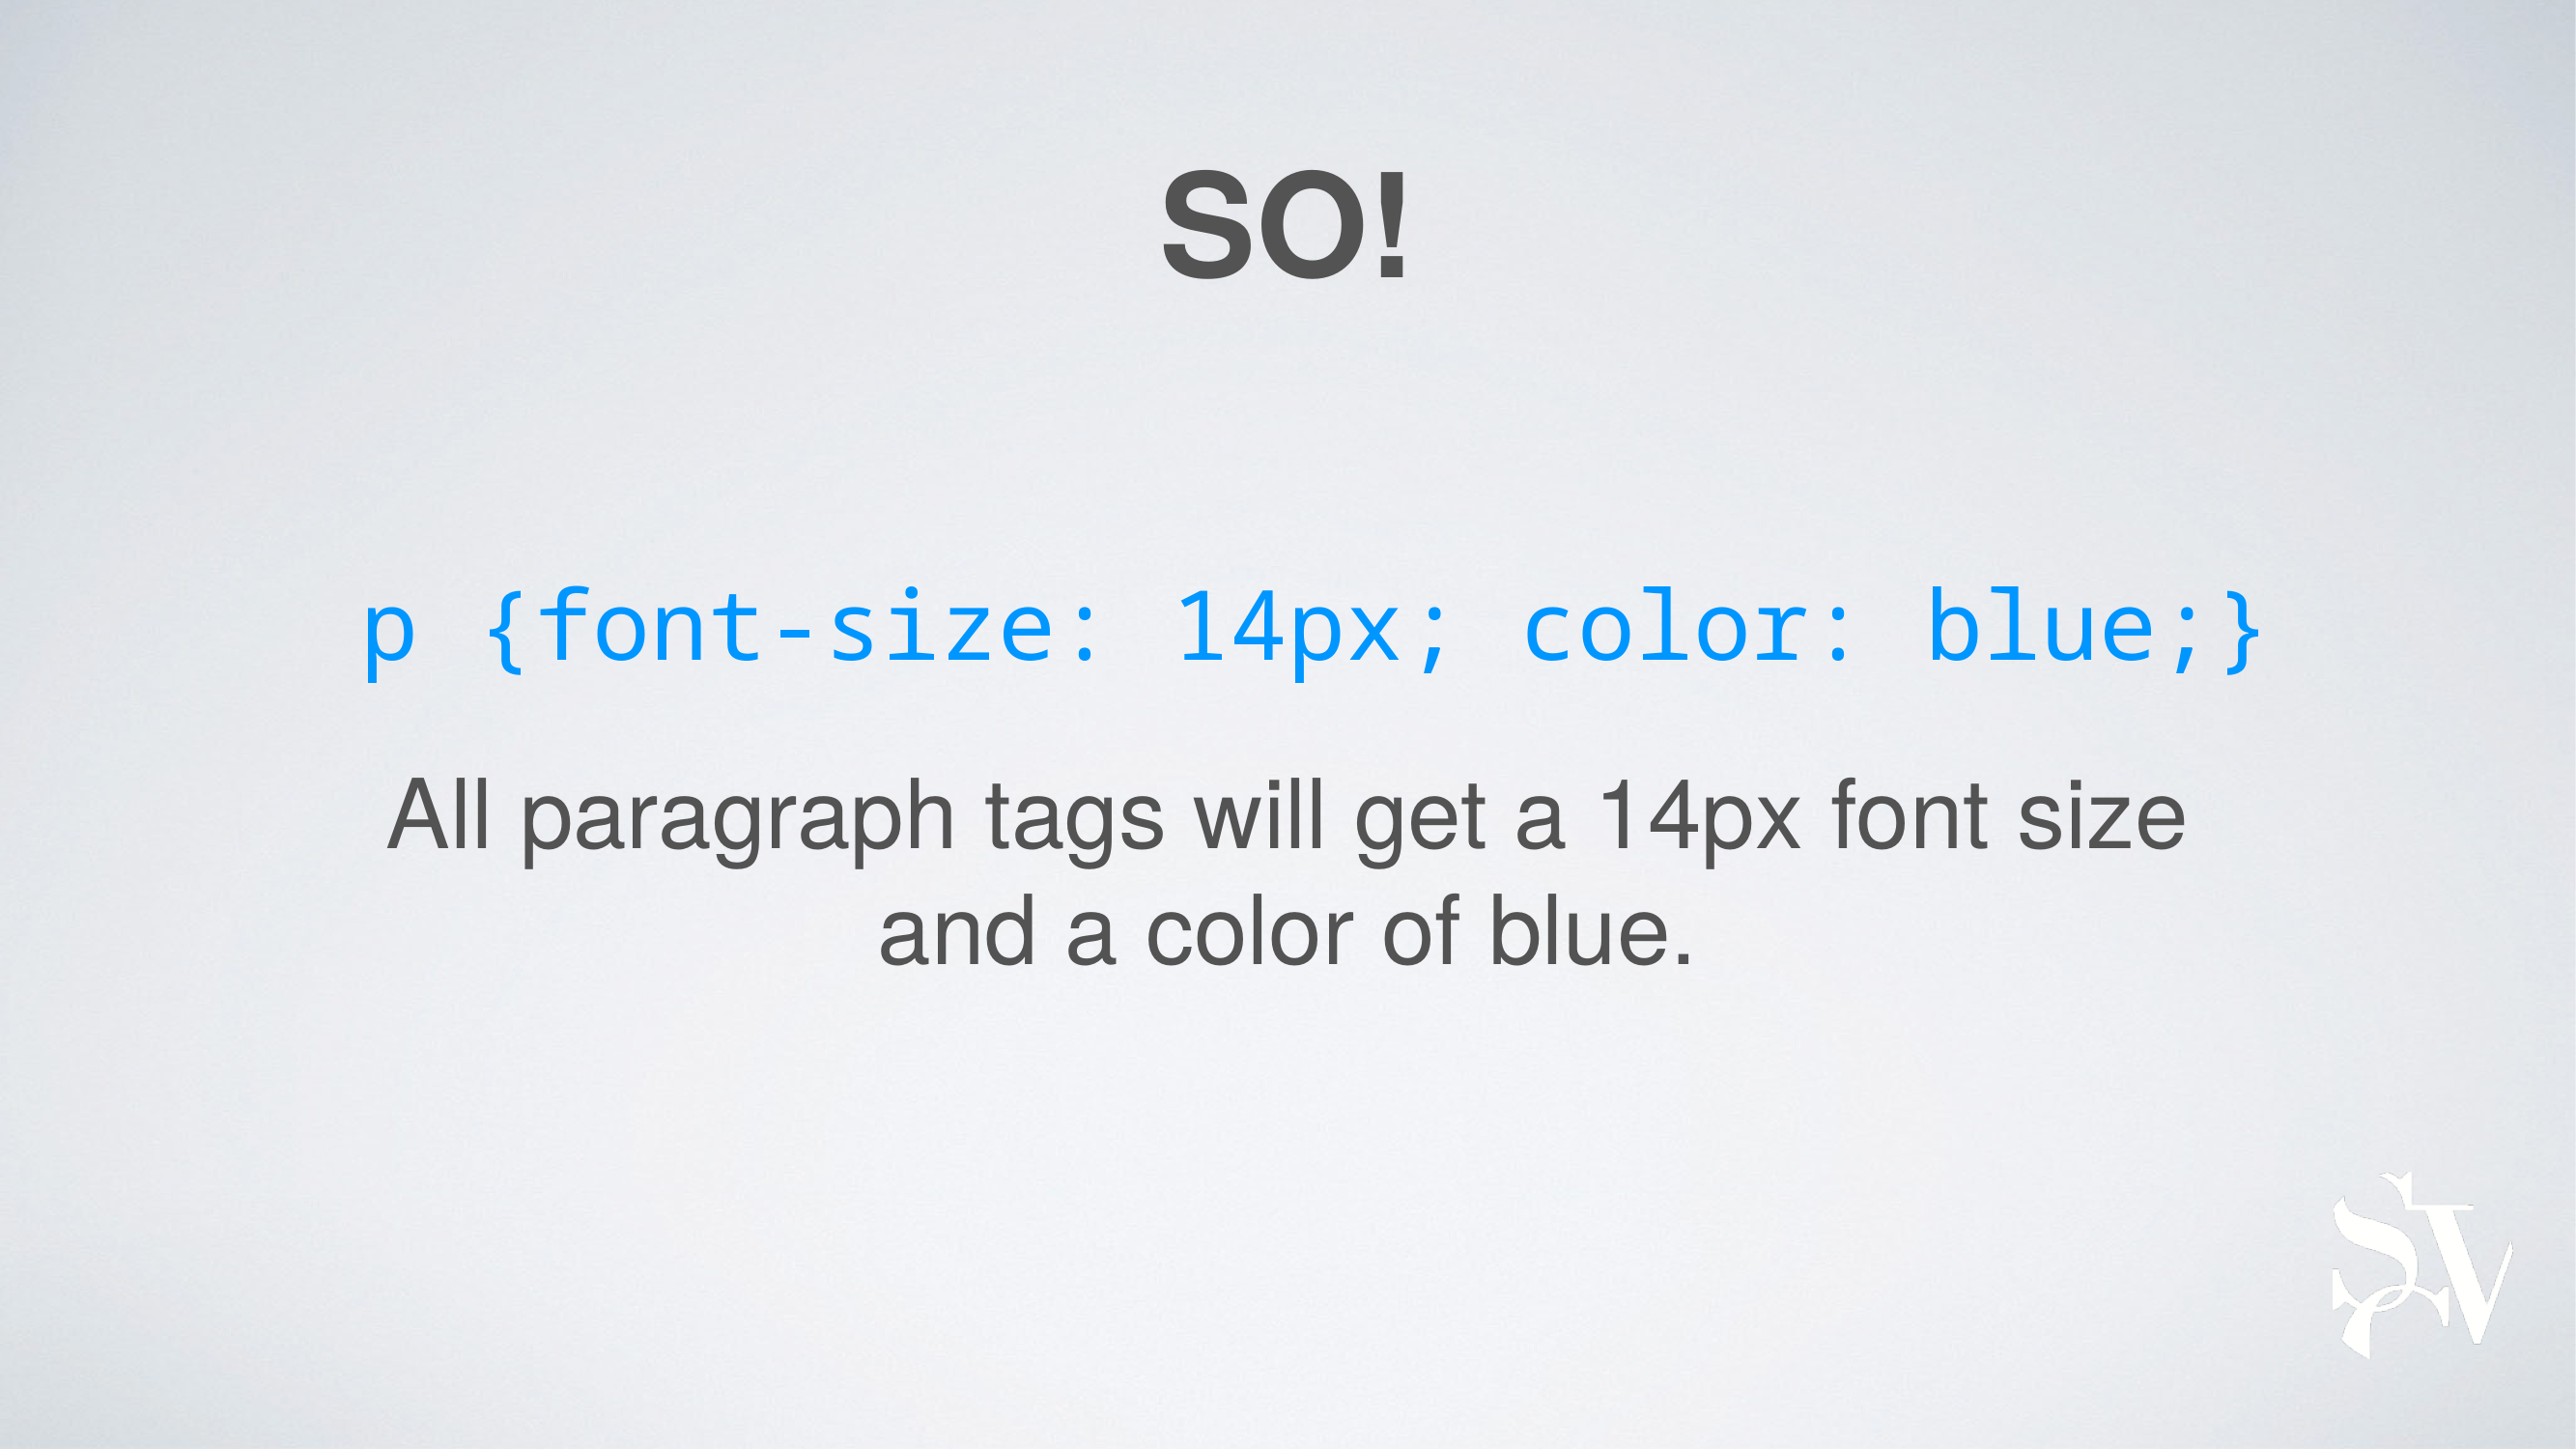

# So!
 p {font-size: 14px; color: blue;}
All paragraph tags will get a 14px font size
and a color of blue.